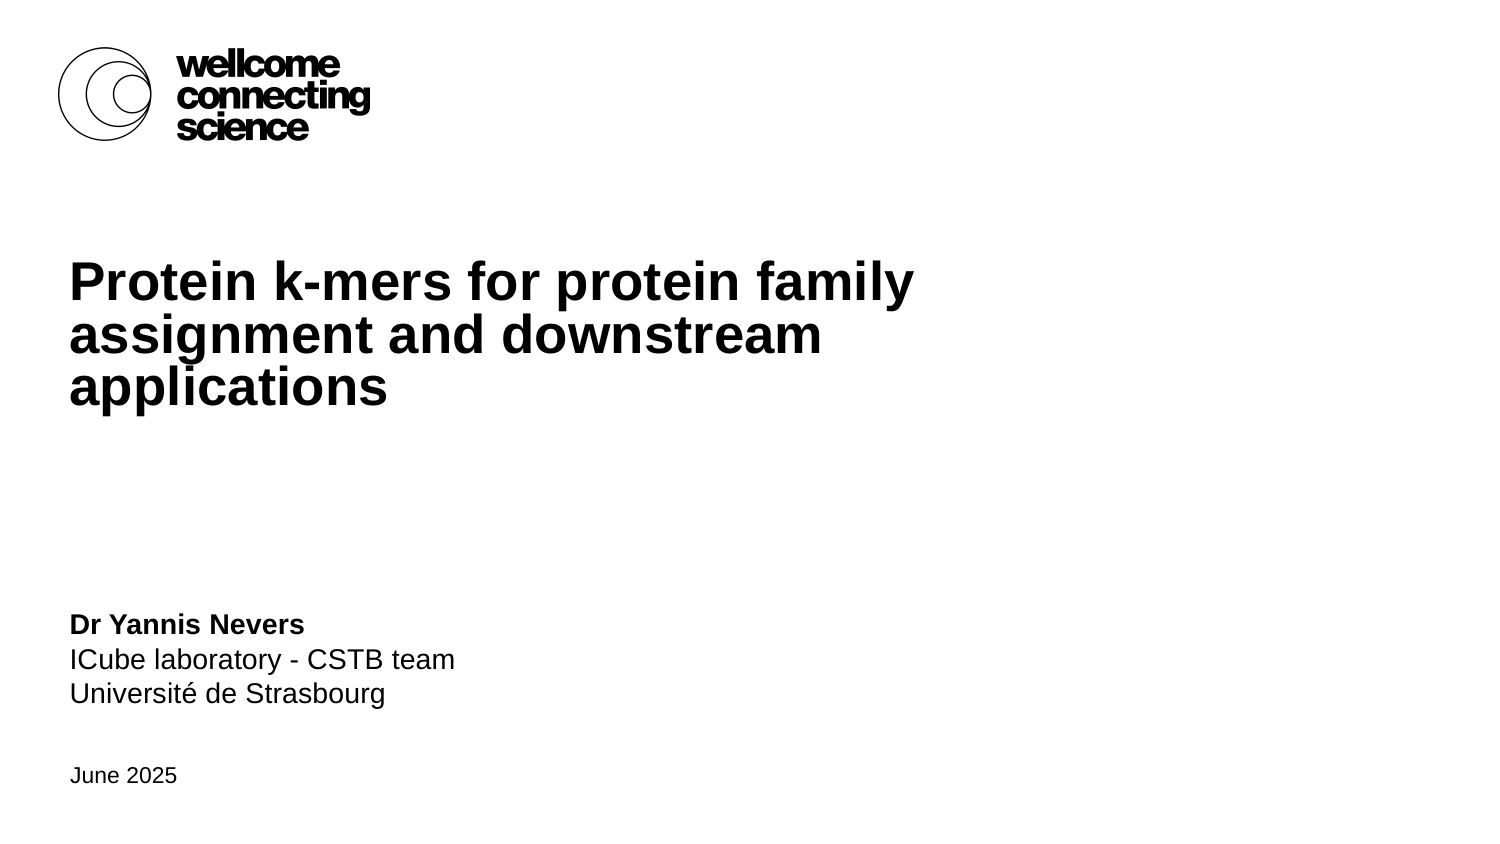

# Protein k-mers for protein family assignment and downstream applications
Dr Yannis Nevers
ICube laboratory - CSTB team
Université de Strasbourg
June 2025